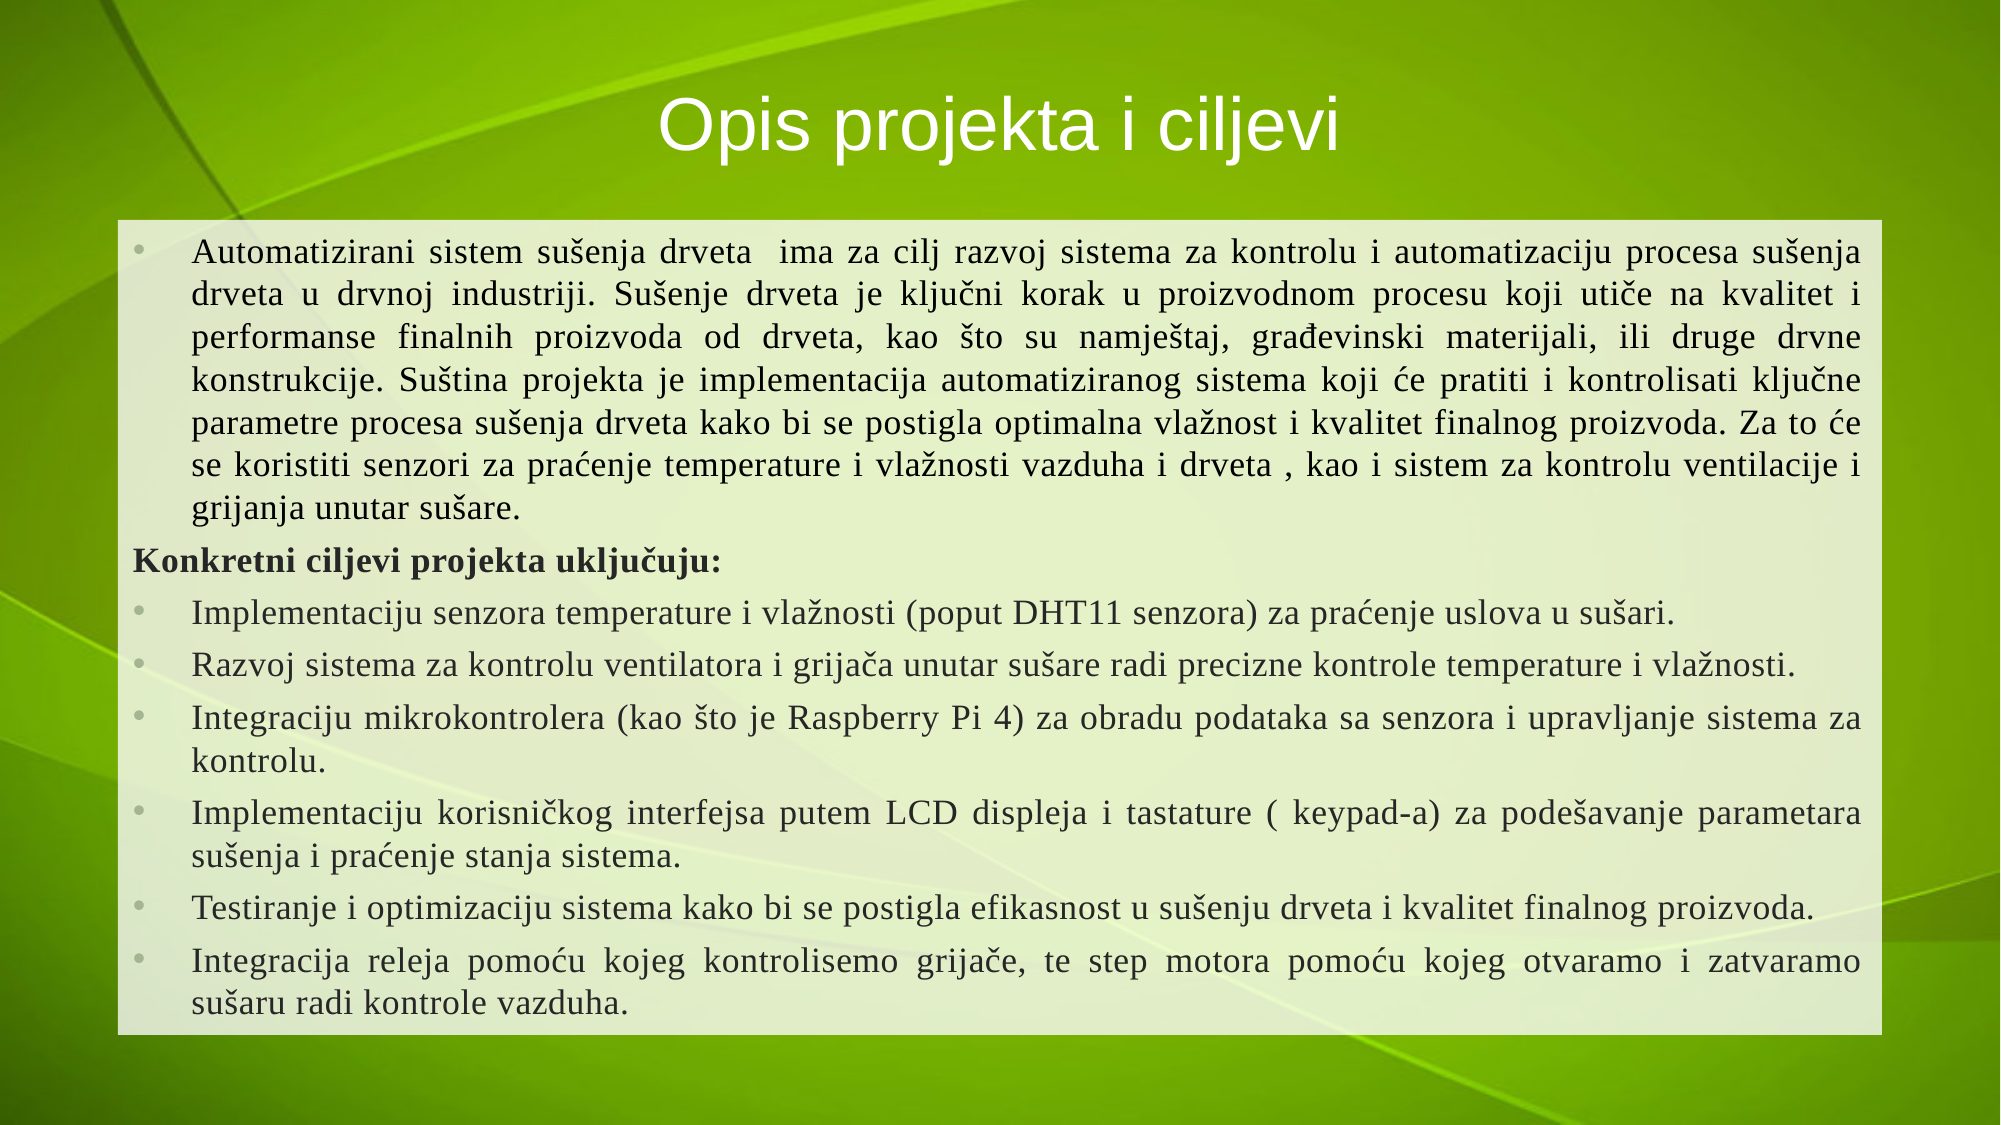

# Opis projekta i ciljevi
Automatizirani sistem sušenja drveta  ima za cilj razvoj sistema za kontrolu i automatizaciju procesa sušenja drveta u drvnoj industriji. Sušenje drveta je ključni korak u proizvodnom procesu koji utiče na kvalitet i performanse finalnih proizvoda od drveta, kao što su namještaj, građevinski materijali, ili druge drvne konstrukcije. Suština projekta je implementacija automatiziranog sistema koji će pratiti i kontrolisati ključne parametre procesa sušenja drveta kako bi se postigla optimalna vlažnost i kvalitet finalnog proizvoda. Za to će se koristiti senzori za praćenje temperature i vlažnosti vazduha i drveta , kao i sistem za kontrolu ventilacije i grijanja unutar sušare.
Konkretni ciljevi projekta uključuju:
Implementaciju senzora temperature i vlažnosti (poput DHT11 senzora) za praćenje uslova u sušari.
Razvoj sistema za kontrolu ventilatora i grijača unutar sušare radi precizne kontrole temperature i vlažnosti.
Integraciju mikrokontrolera (kao što je Raspberry Pi 4) za obradu podataka sa senzora i upravljanje sistema za kontrolu.
Implementaciju korisničkog interfejsa putem LCD displeja i tastature ( keypad-a) za podešavanje parametara sušenja i praćenje stanja sistema.
Testiranje i optimizaciju sistema kako bi se postigla efikasnost u sušenju drveta i kvalitet finalnog proizvoda.
Integracija releja pomoću kojeg kontrolisemo grijače, te step motora pomoću kojeg otvaramo i zatvaramo sušaru radi kontrole vazduha.